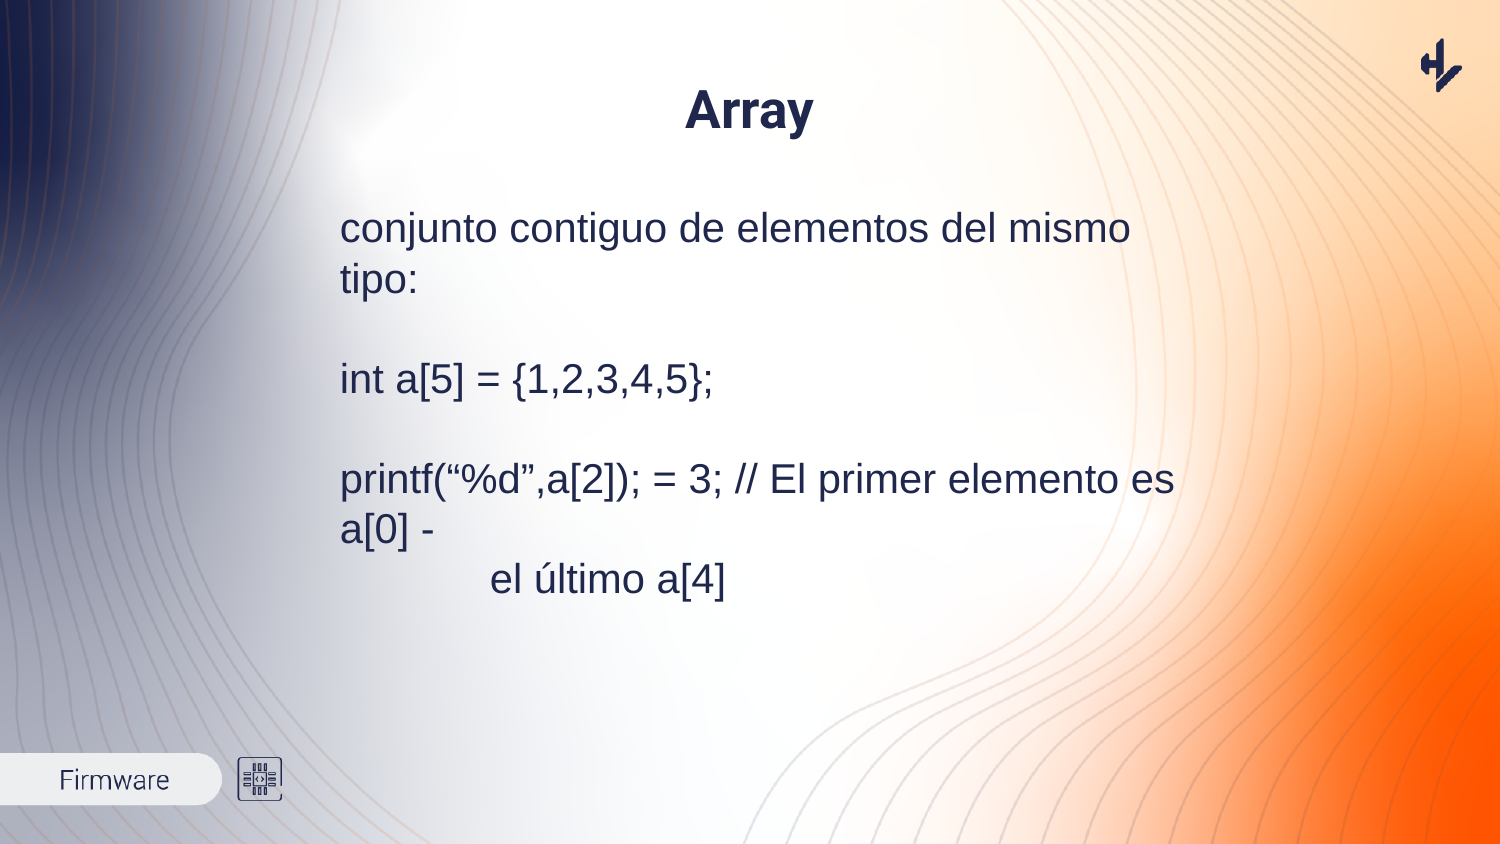

# Array
conjunto contiguo de elementos del mismo tipo:

int a[5] = {1,2,3,4,5};

printf(“%d”,a[2]); = 3; // El primer elemento es a[0] -					 	el último a[4]